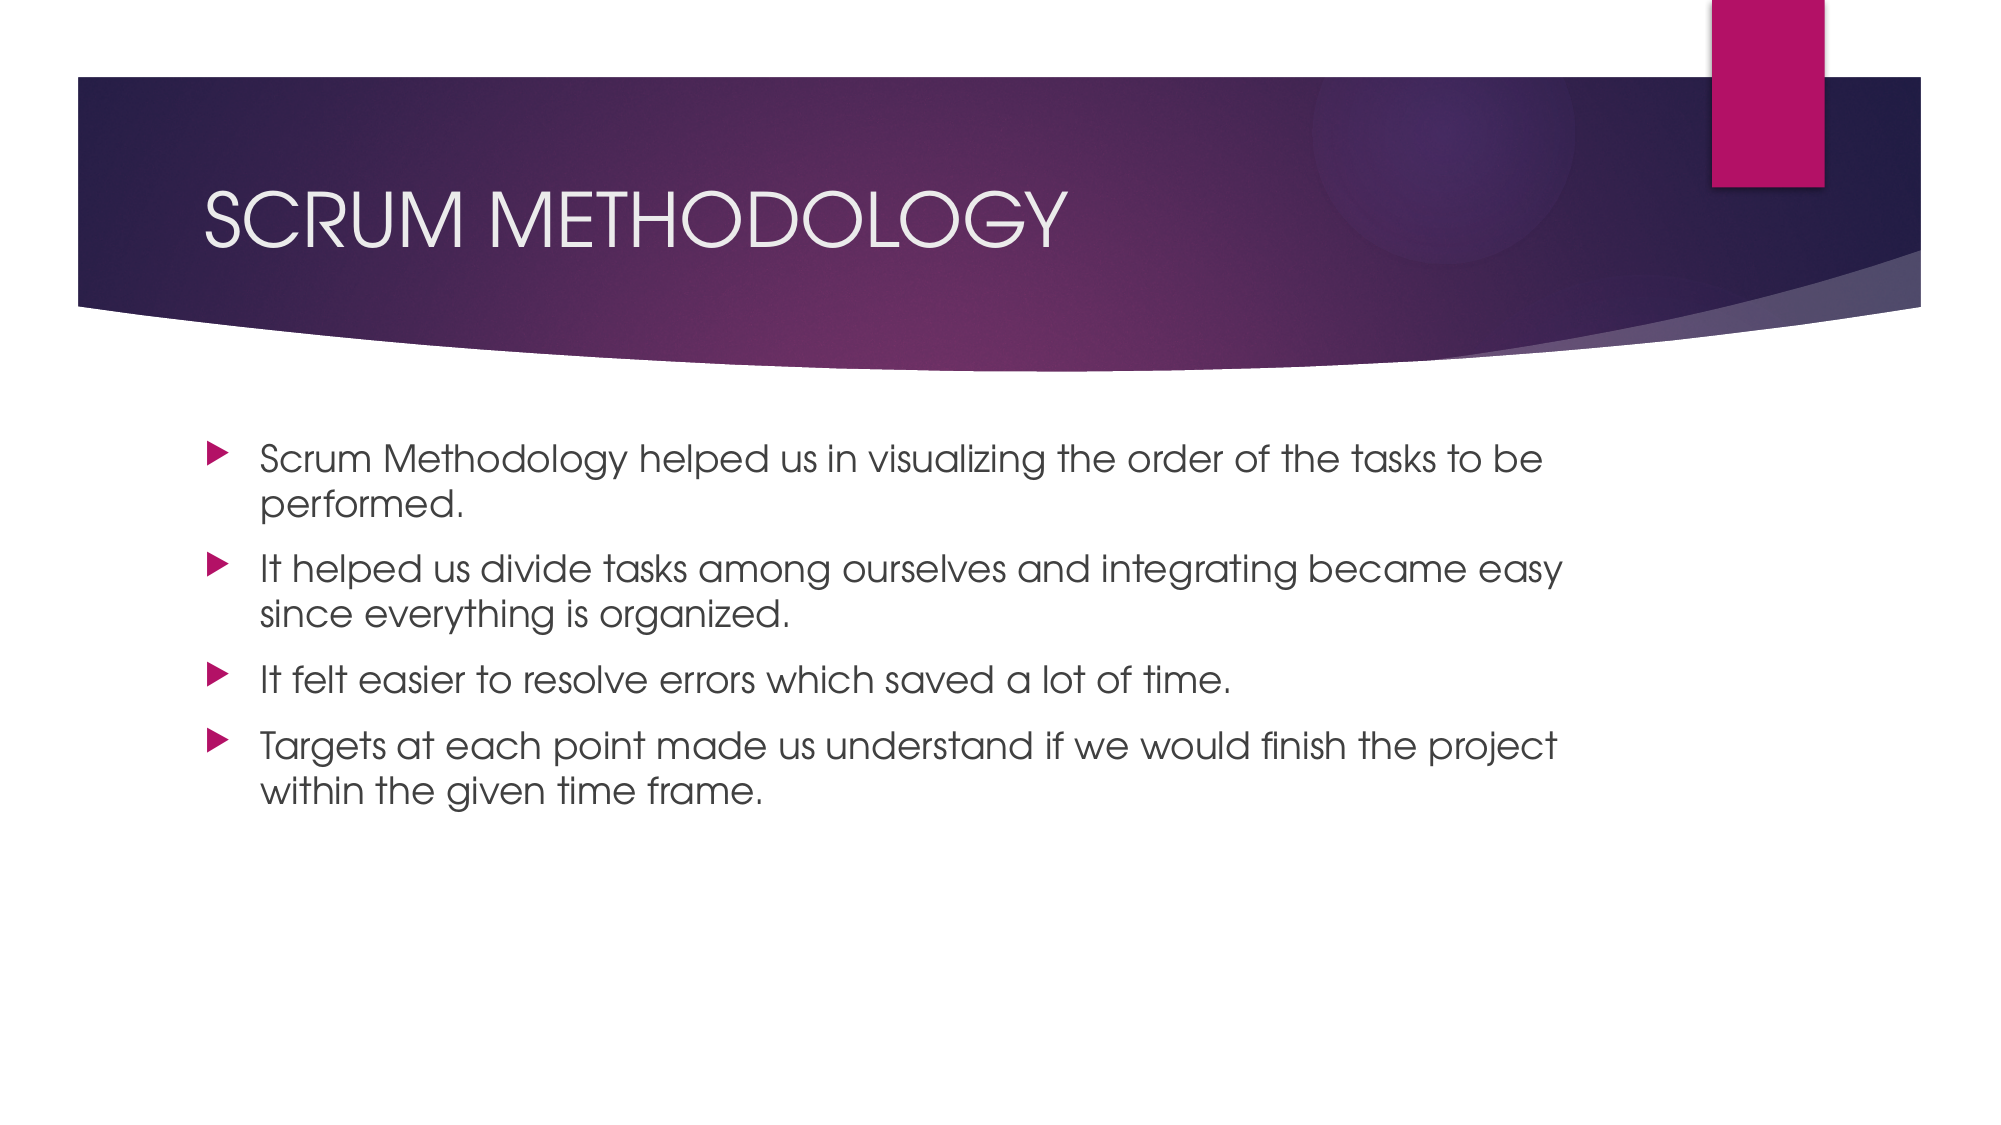

# SCRUM METHODOLOGY
Scrum Methodology helped us in visualizing the order of the tasks to be performed.
It helped us divide tasks among ourselves and integrating became easy since everything is organized.
It felt easier to resolve errors which saved a lot of time.
Targets at each point made us understand if we would finish the project within the given time frame.